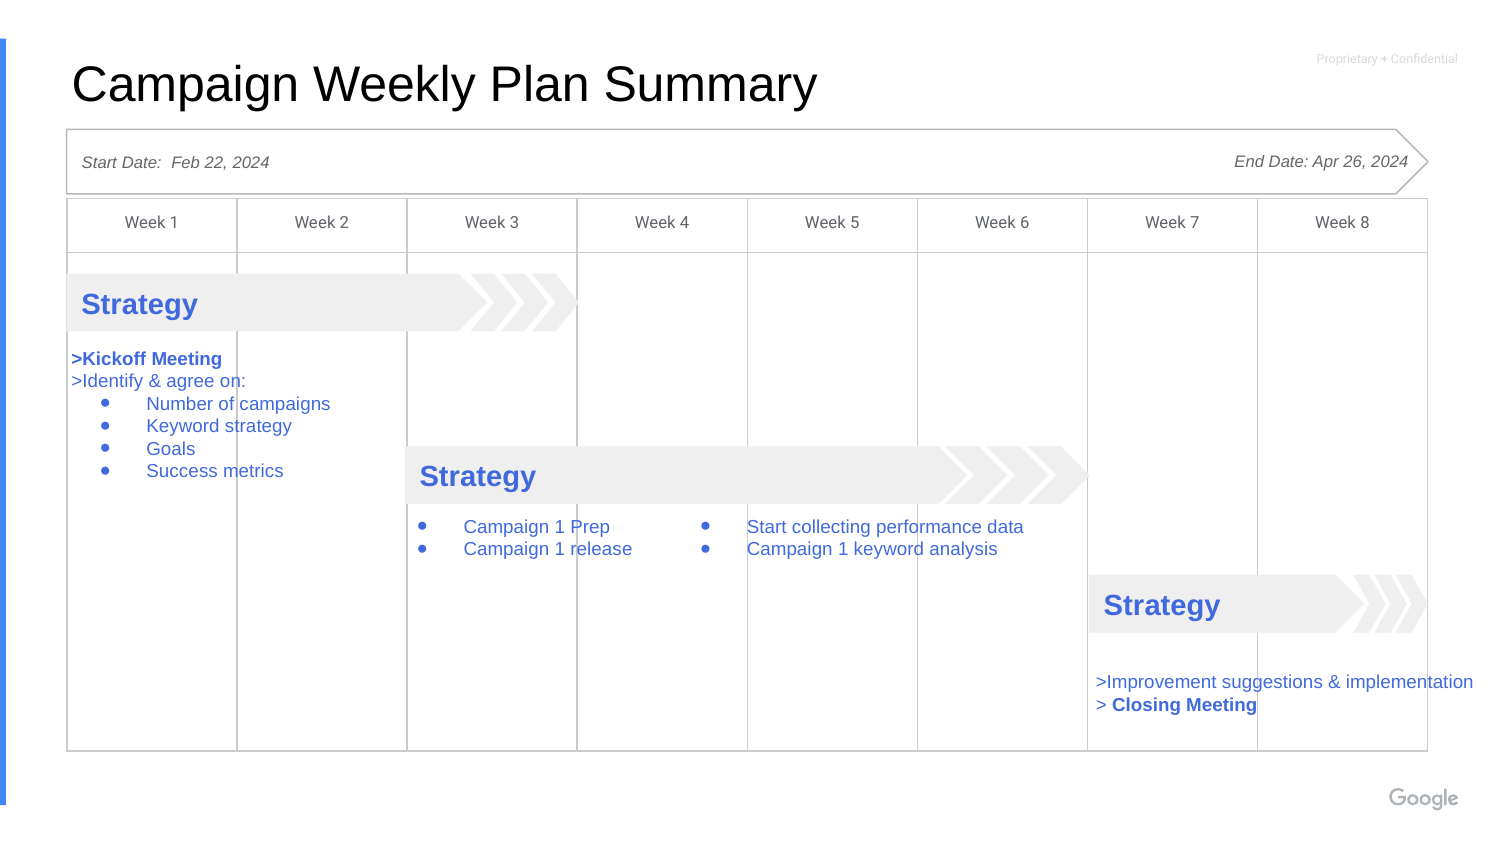

Campaign Weekly Plan Summary
Start Date:  Feb 22, 2024

End Date: Apr 26, 2024

| Week 1 | Week 2 | Week 3 | Week 4 | Week 5 | Week 6 | Week 7 | Week 8 |
| --- | --- | --- | --- | --- | --- | --- | --- |
|  |  |  |  |  |  |  |  |
Strategy

>Kickoff Meeting
>Identify & agree on:
Number of campaigns
Keyword strategy
Goals
Success metrics
Strategy

Campaign 1 Prep
Campaign 1 release

Start collecting performance data
Campaign 1 keyword analysis
Strategy

>Improvement suggestions & implementation
> Closing Meeting